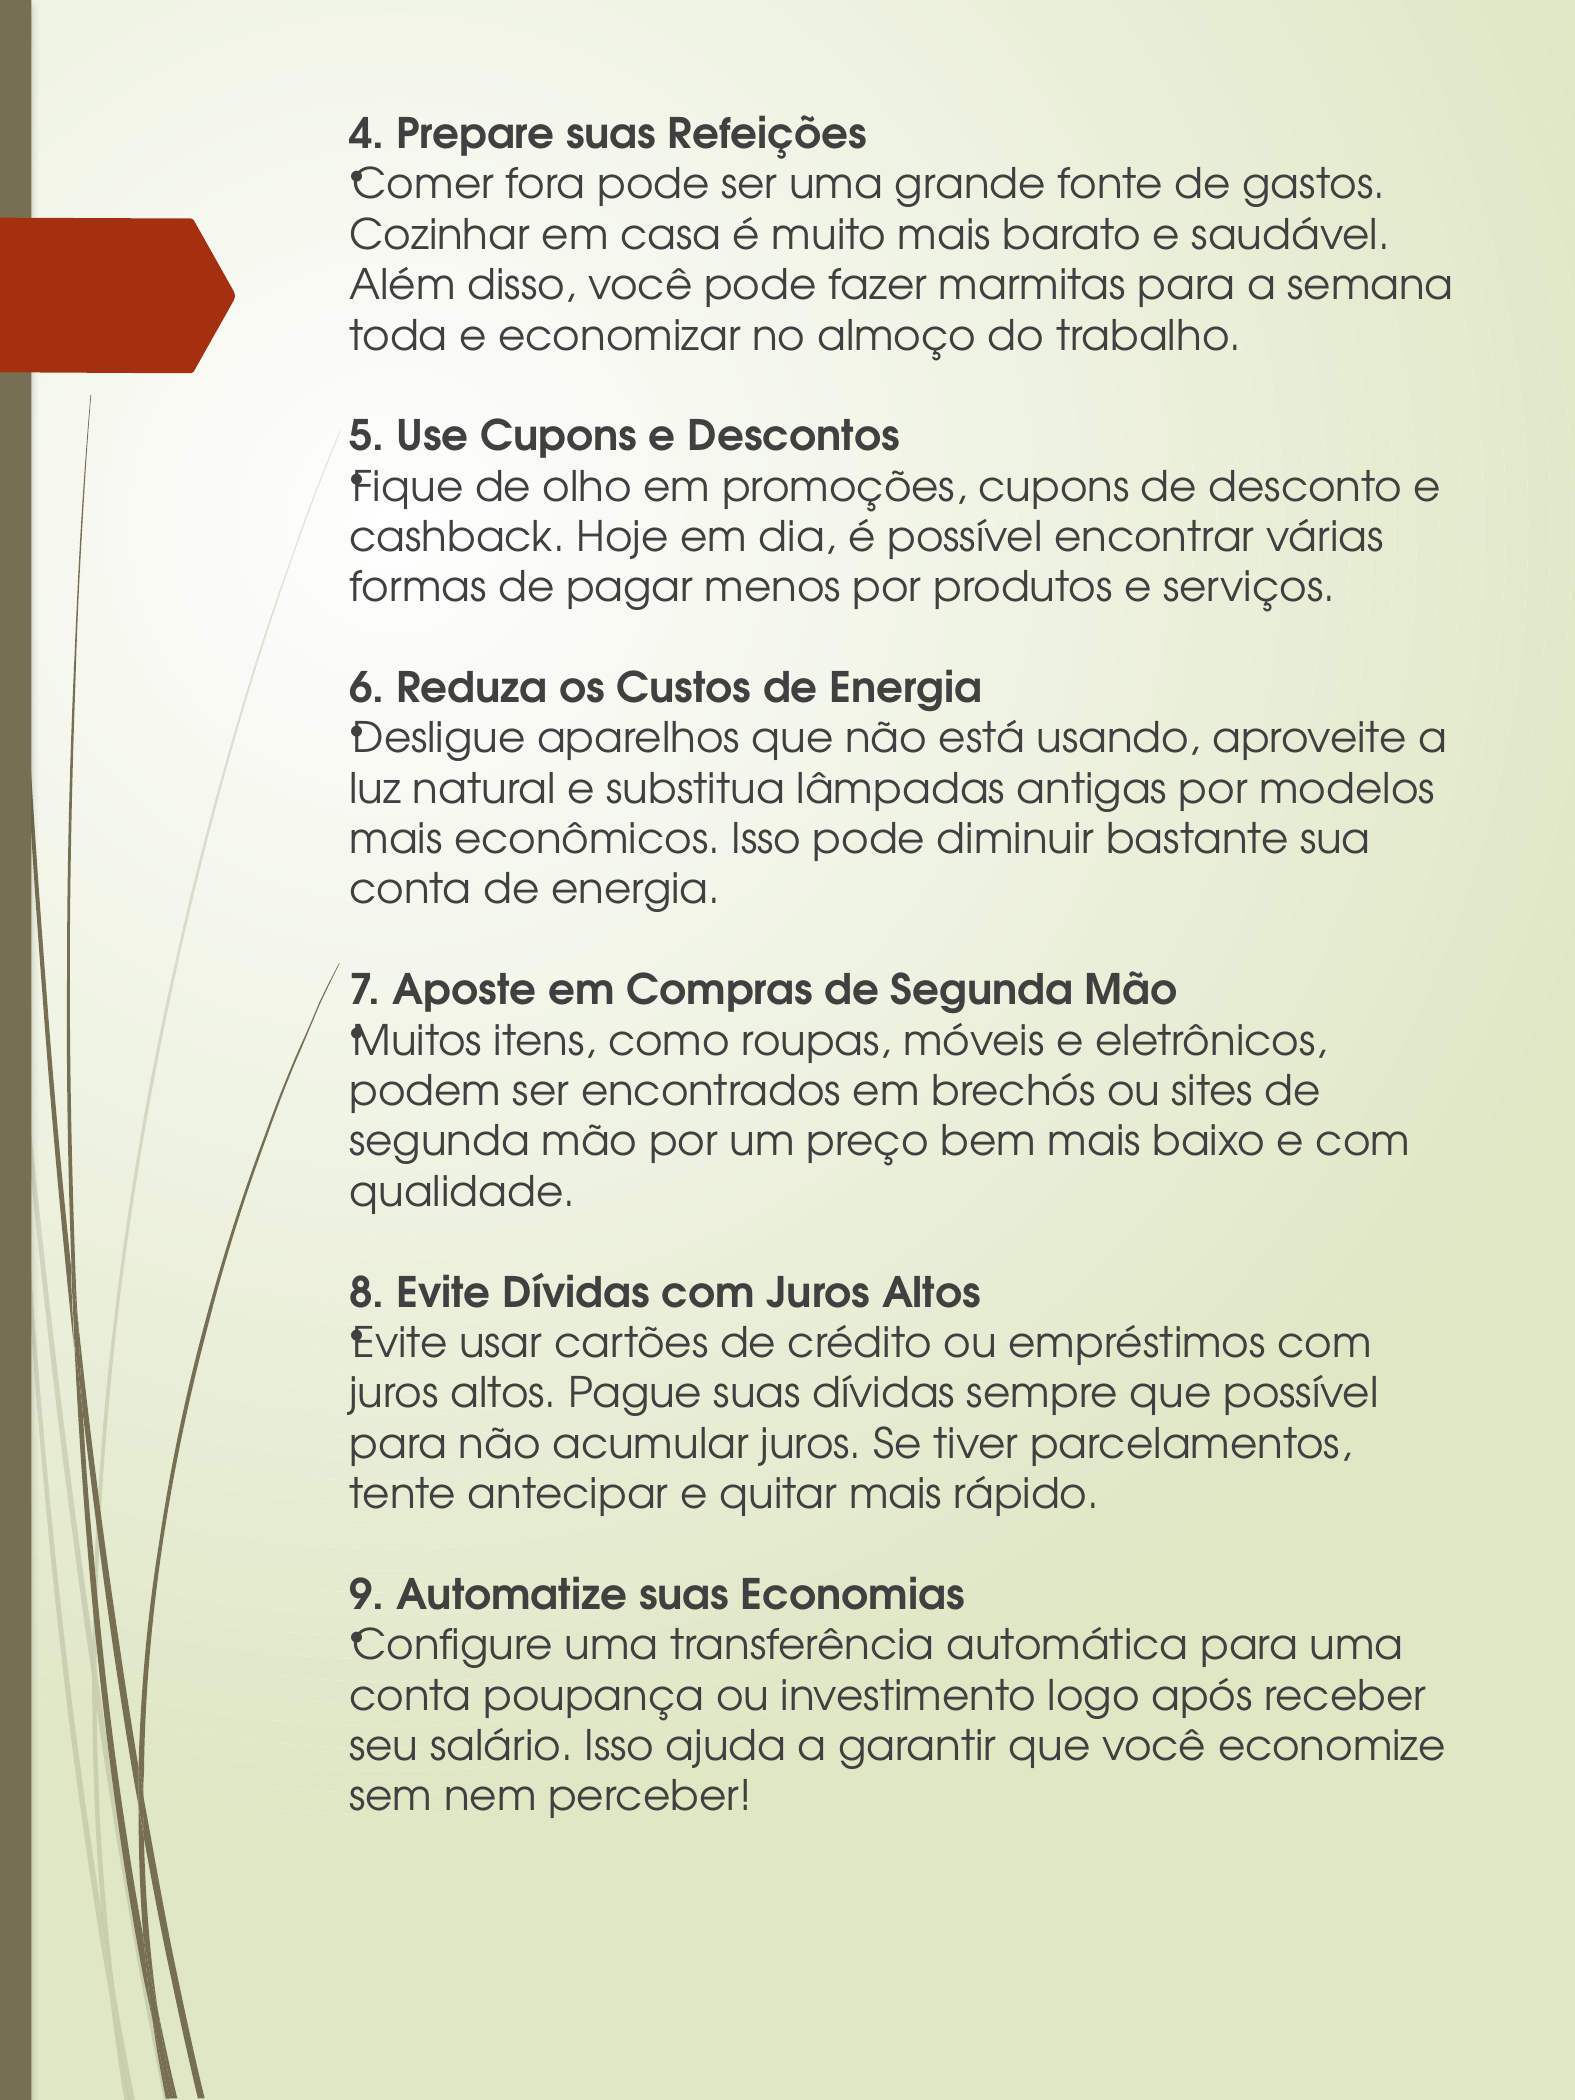

4. Prepare suas Refeições
Comer fora pode ser uma grande fonte de gastos. Cozinhar em casa é muito mais barato e saudável. Além disso, você pode fazer marmitas para a semana toda e economizar no almoço do trabalho.

5. Use Cupons e Descontos
Fique de olho em promoções, cupons de desconto e cashback. Hoje em dia, é possível encontrar várias formas de pagar menos por produtos e serviços.

6. Reduza os Custos de Energia
Desligue aparelhos que não está usando, aproveite a luz natural e substitua lâmpadas antigas por modelos mais econômicos. Isso pode diminuir bastante sua conta de energia.

7. Aposte em Compras de Segunda Mão
Muitos itens, como roupas, móveis e eletrônicos, podem ser encontrados em brechós ou sites de segunda mão por um preço bem mais baixo e com qualidade.

8. Evite Dívidas com Juros Altos
Evite usar cartões de crédito ou empréstimos com juros altos. Pague suas dívidas sempre que possível para não acumular juros. Se tiver parcelamentos, tente antecipar e quitar mais rápido.

9. Automatize suas Economias
Configure uma transferência automática para uma conta poupança ou investimento logo após receber seu salário. Isso ajuda a garantir que você economize sem nem perceber!